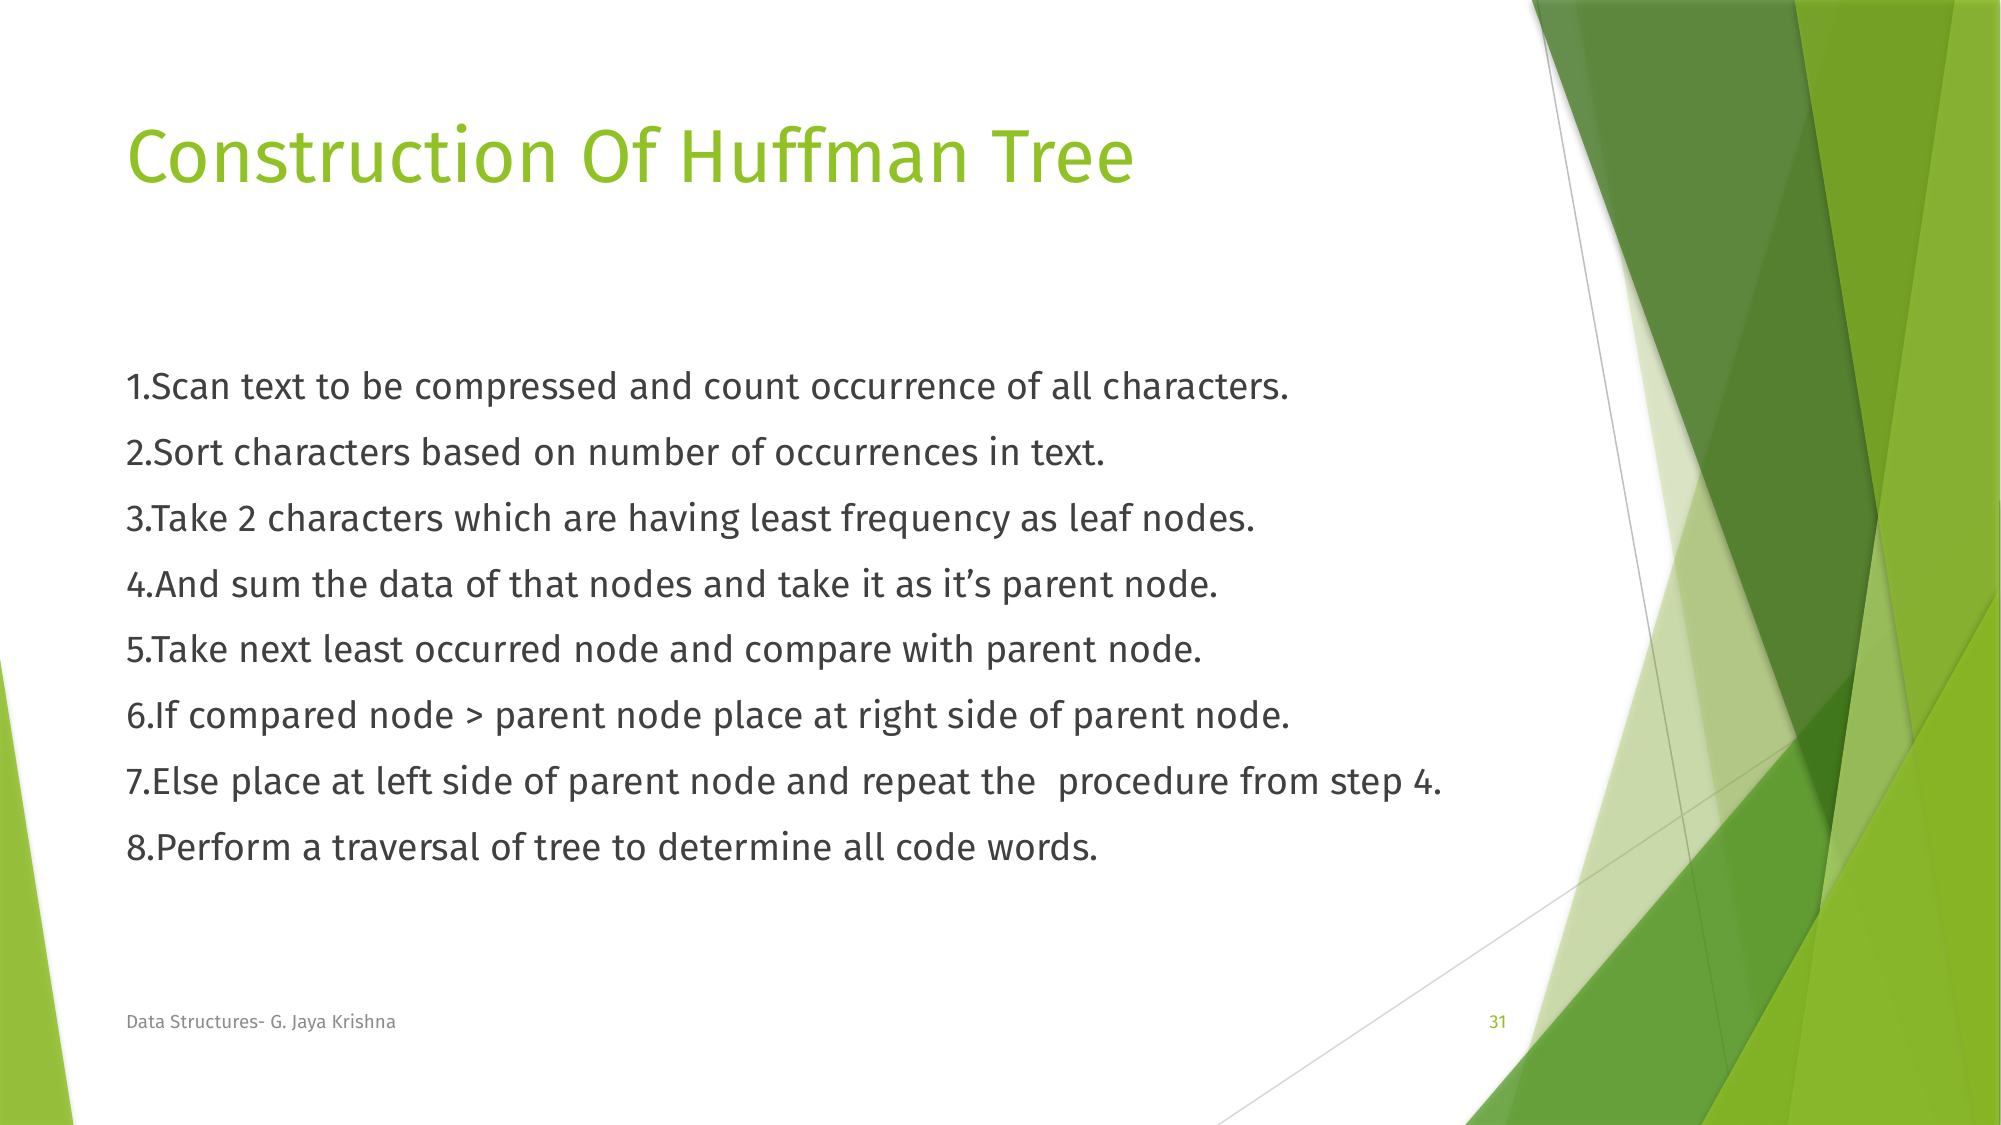

# Construction Of Huffman Tree
1.Scan text to be compressed and count occurrence of all characters.
2.Sort characters based on number of occurrences in text.
3.Take 2 characters which are having least frequency as leaf nodes.
4.And sum the data of that nodes and take it as it’s parent node.
5.Take next least occurred node and compare with parent node.
6.If compared node > parent node place at right side of parent node.
7.Else place at left side of parent node and repeat the  procedure from step 4.
8.Perform a traversal of tree to determine all code words.

Data Structures- G. Jaya Krishna
31